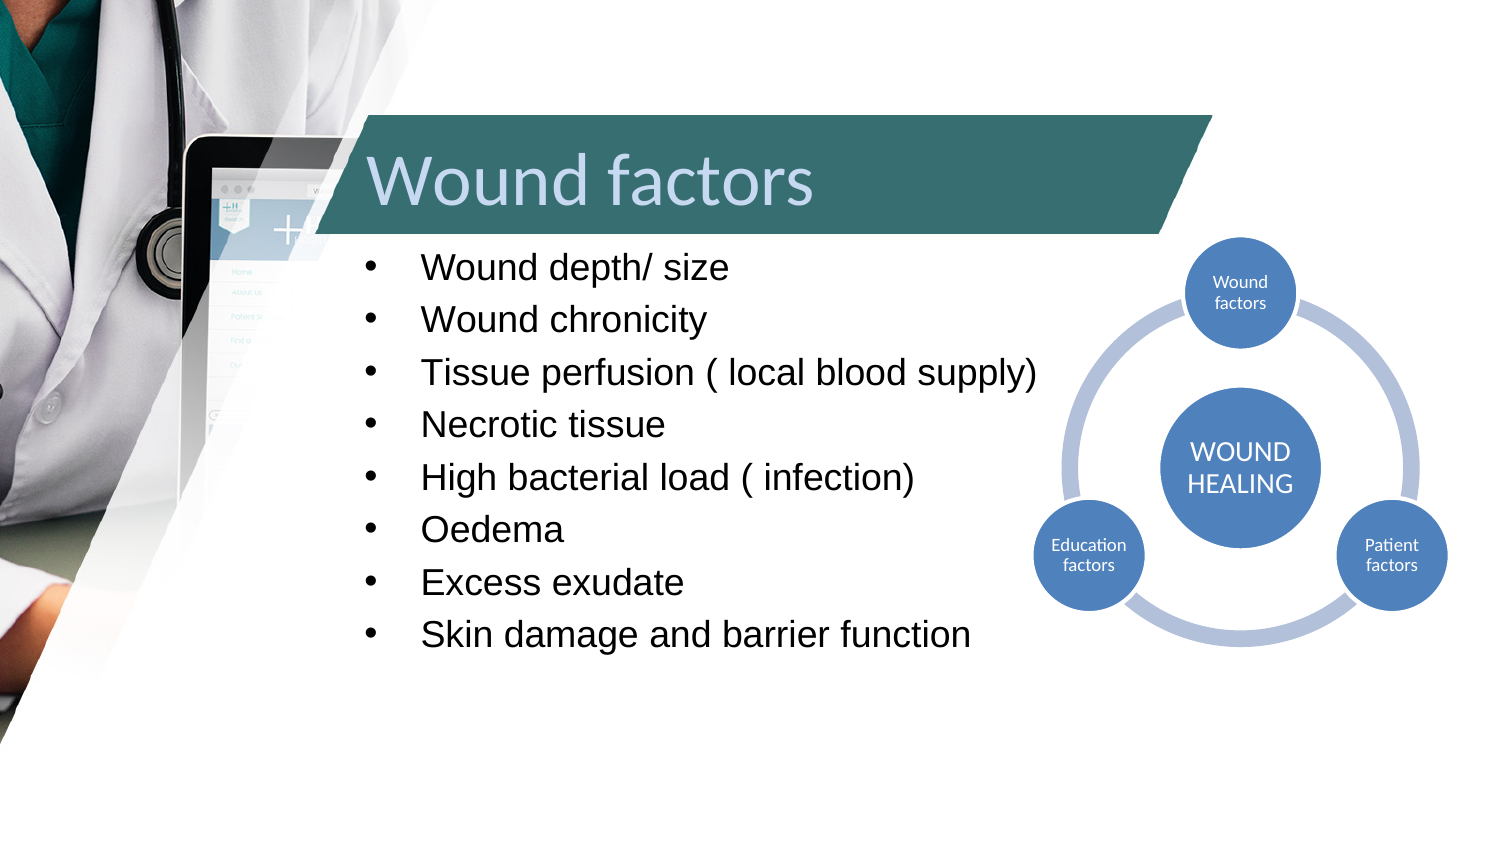

# Wound factors
Wound depth/ size
Wound chronicity
Tissue perfusion ( local blood supply)
Necrotic tissue
High bacterial load ( infection)
Oedema
Excess exudate
Skin damage and barrier function
WOUND HEALING
Wound factors
Patient factors
Education factors